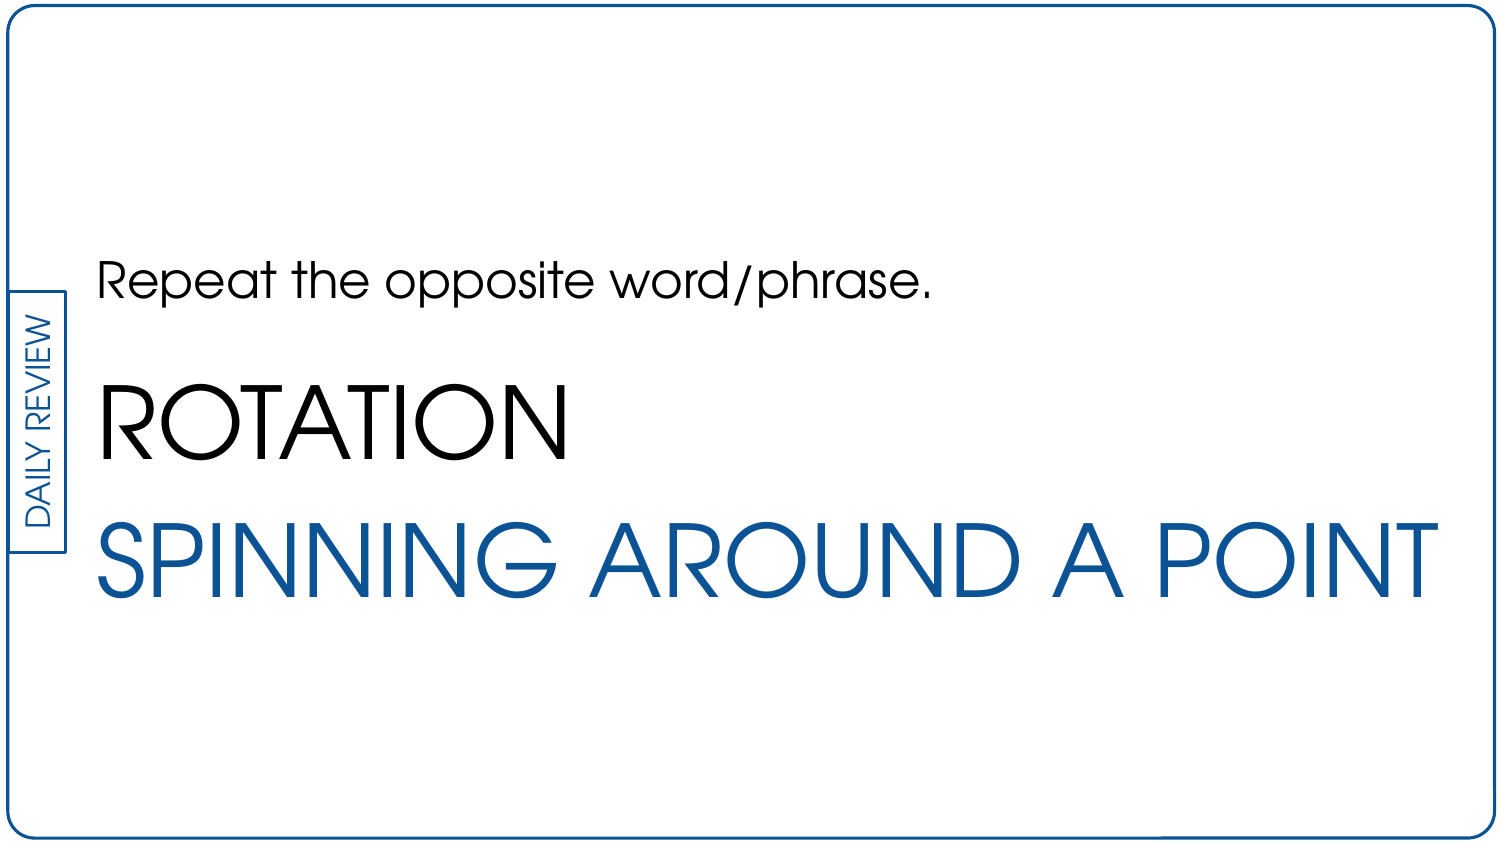

Repeat the opposite word/phrase.
ROTATION
SPINNING AROUND A POINT